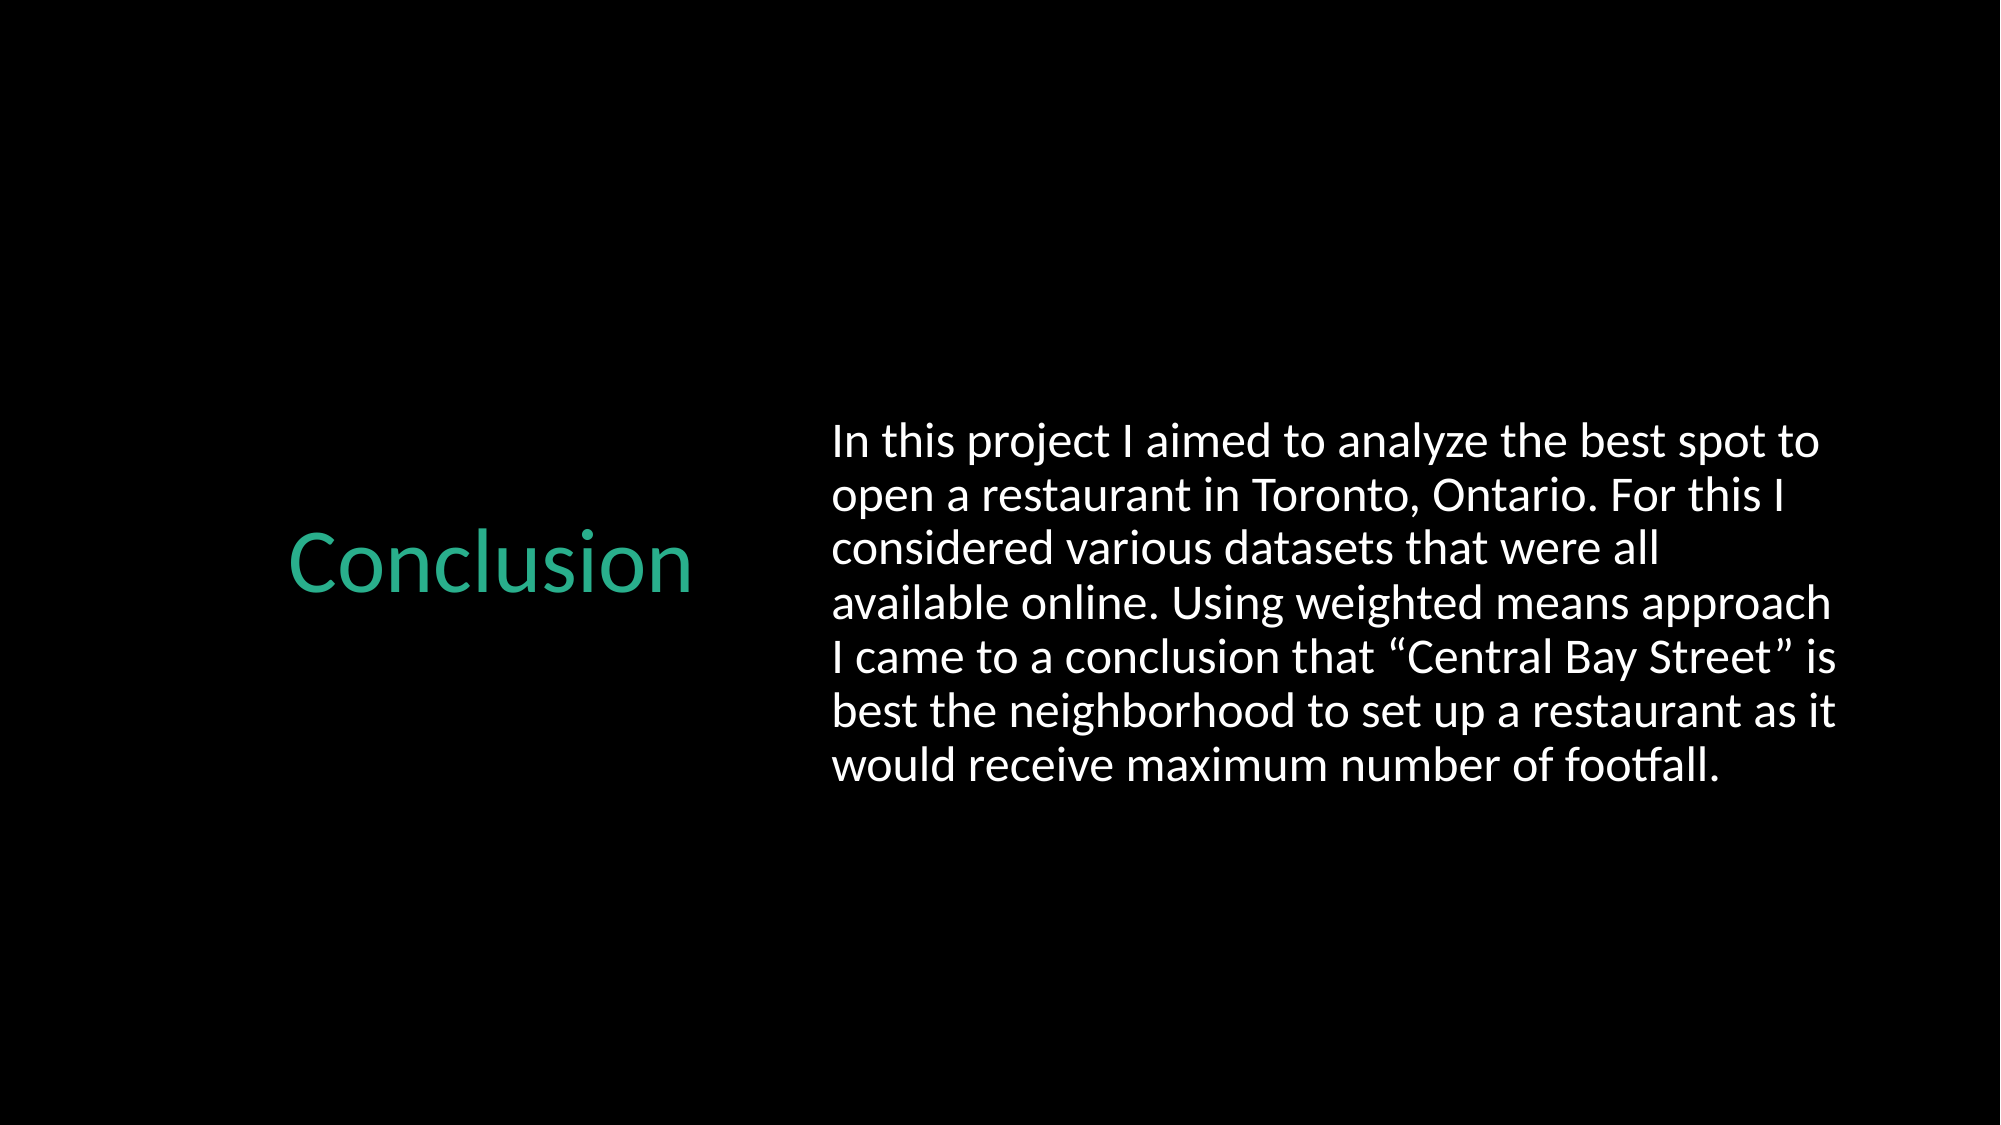

# Conclusion

In this project I aimed to analyze the best spot to open a restaurant in Toronto, Ontario. For this I considered various datasets that were all available online. Using weighted means approach I came to a conclusion that “Central Bay Street” is best the neighborhood to set up a restaurant as it would receive maximum number of footfall.